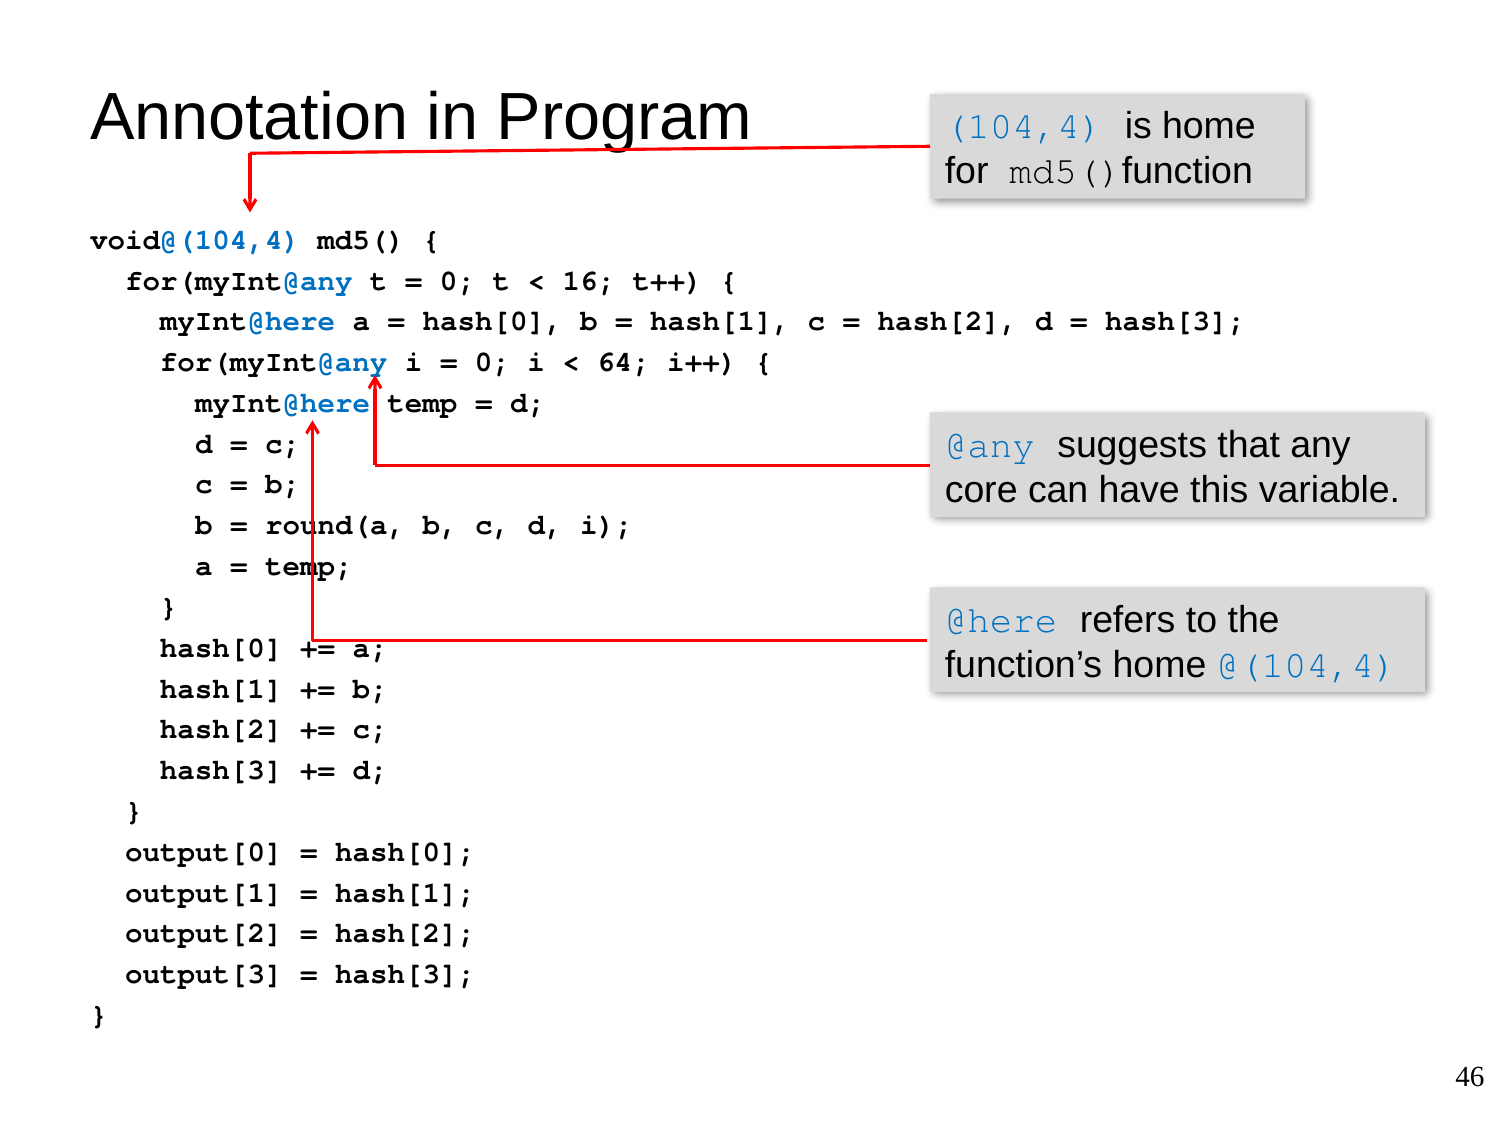

# Annotation in Program
(104,4) is home for  md5()function
void@(104,4) md5() {
  for(myInt@any t = 0; t < 16; t++) {
    myInt@here a = hash[0], b = hash[1], c = hash[2], d = hash[3];
    for(myInt@any i = 0; i < 64; i++) {
      myInt@here temp = d;
      d = c;
      c = b;
      b = round(a, b, c, d, i);
      a = temp;
    }
    hash[0] += a;
    hash[1] += b;
    hash[2] += c;
    hash[3] += d;
  }
  output[0] = hash[0];
  output[1] = hash[1];
  output[2] = hash[2];
  output[3] = hash[3];
}
@any suggests that any core can have this variable.
@here refers to the function’s home @(104,4)
46